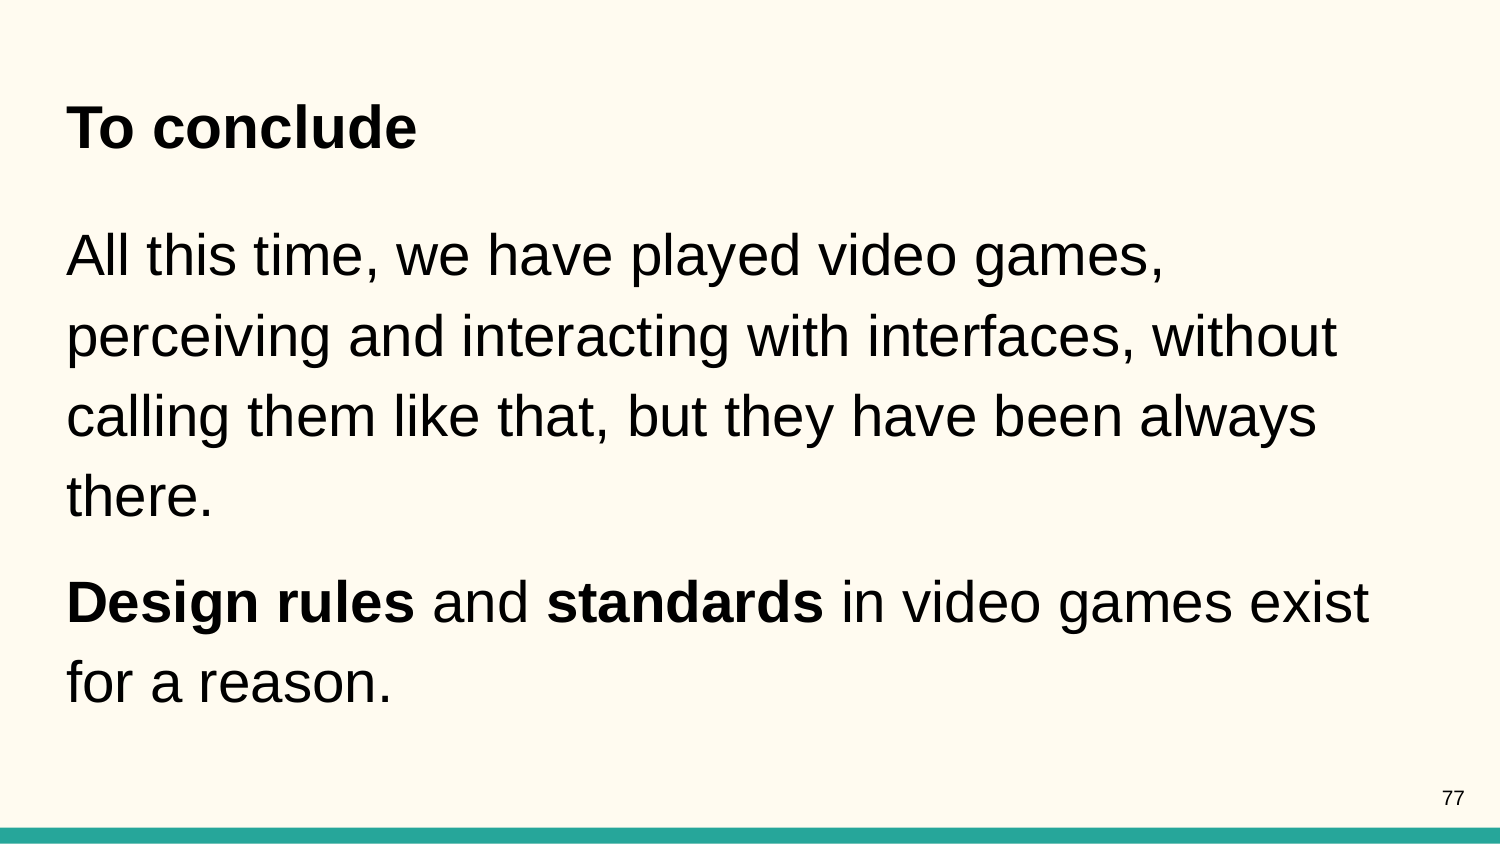

# To conclude
All this time, we have played video games, perceiving and interacting with interfaces, without calling them like that, but they have been always there.
Design rules and standards in video games exist for a reason.
77